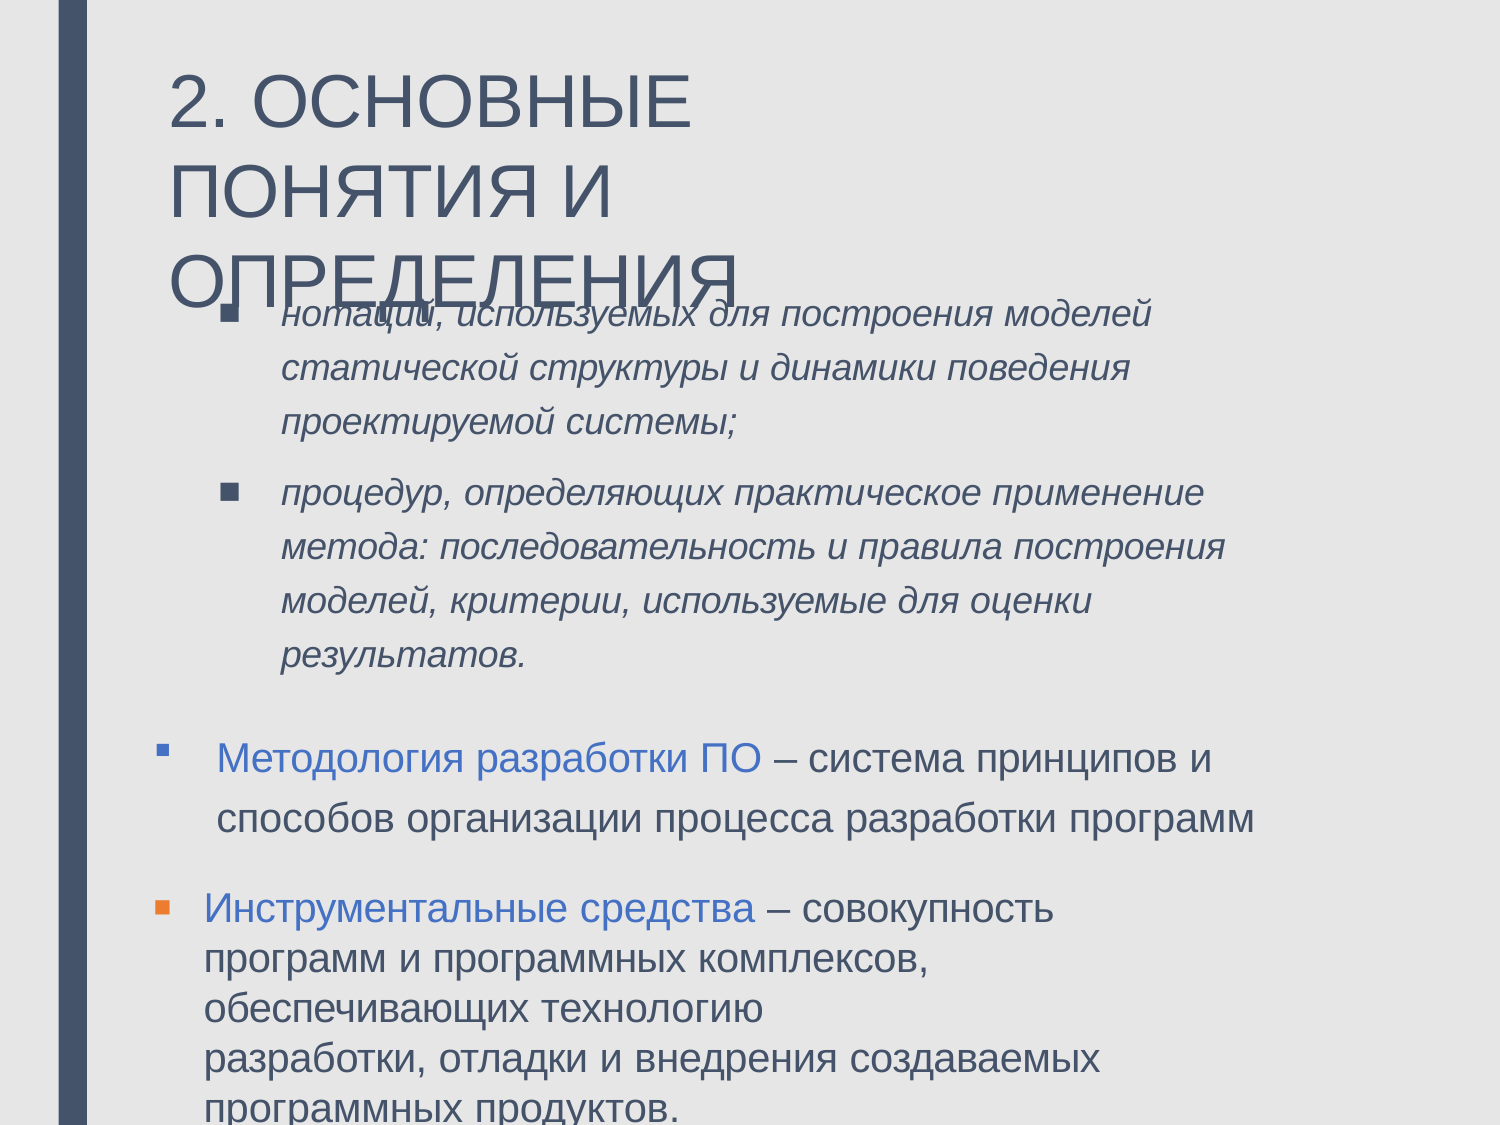

# 2. ОСНОВНЫЕ ПОНЯТИЯ И ОПРЕДЕЛЕНИЯ
нотаций, используемых для построения моделей статической структуры и динамики поведения проектируемой системы;
процедур, определяющих практическое применение метода: последовательность и правила построения моделей, критерии, используемые для оценки результатов.

Методология разработки ПО – система принципов и способов организации процесса разработки программ
Инструментальные средства – совокупность программ и программных комплексов, обеспечивающих технологию
разработки, отладки и внедрения создаваемых программных продуктов.